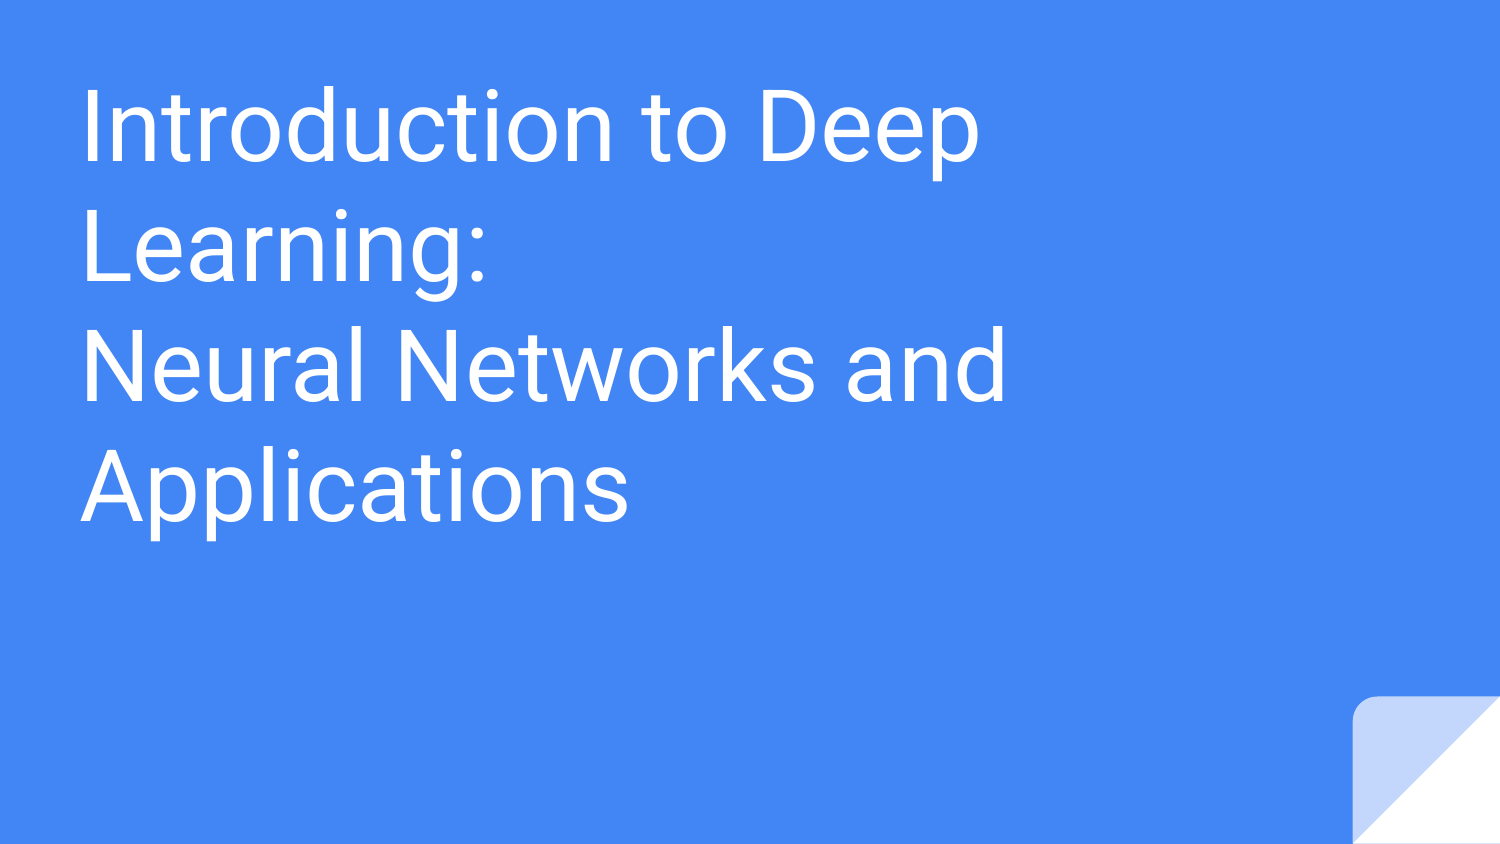

# Introduction to Deep Learning:
Neural Networks and Applications